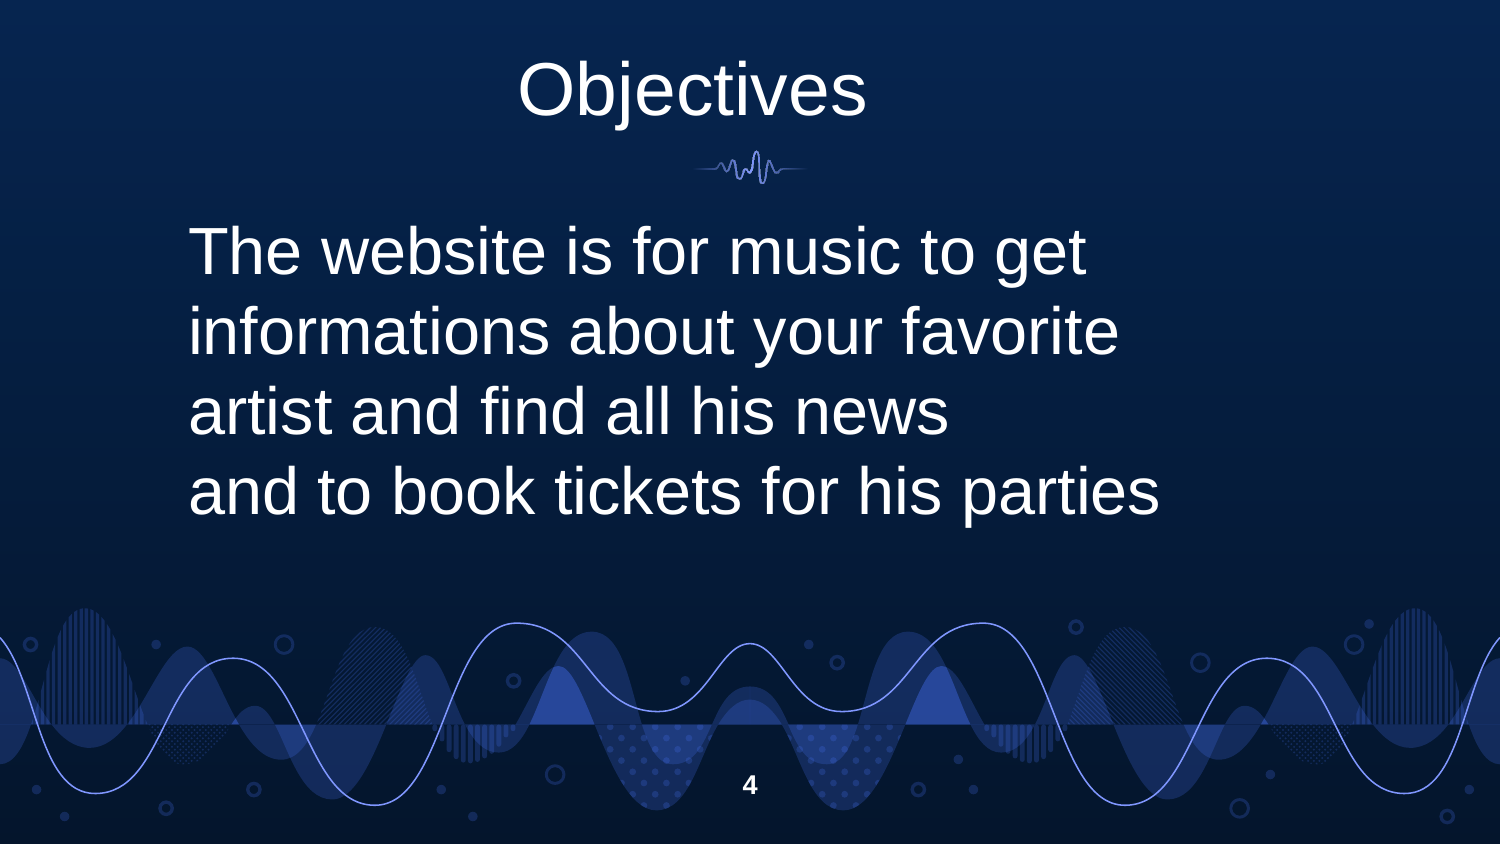

Objectives
The website is for music to get informations about your favorite artist and find all his news
and to book tickets for his parties
4